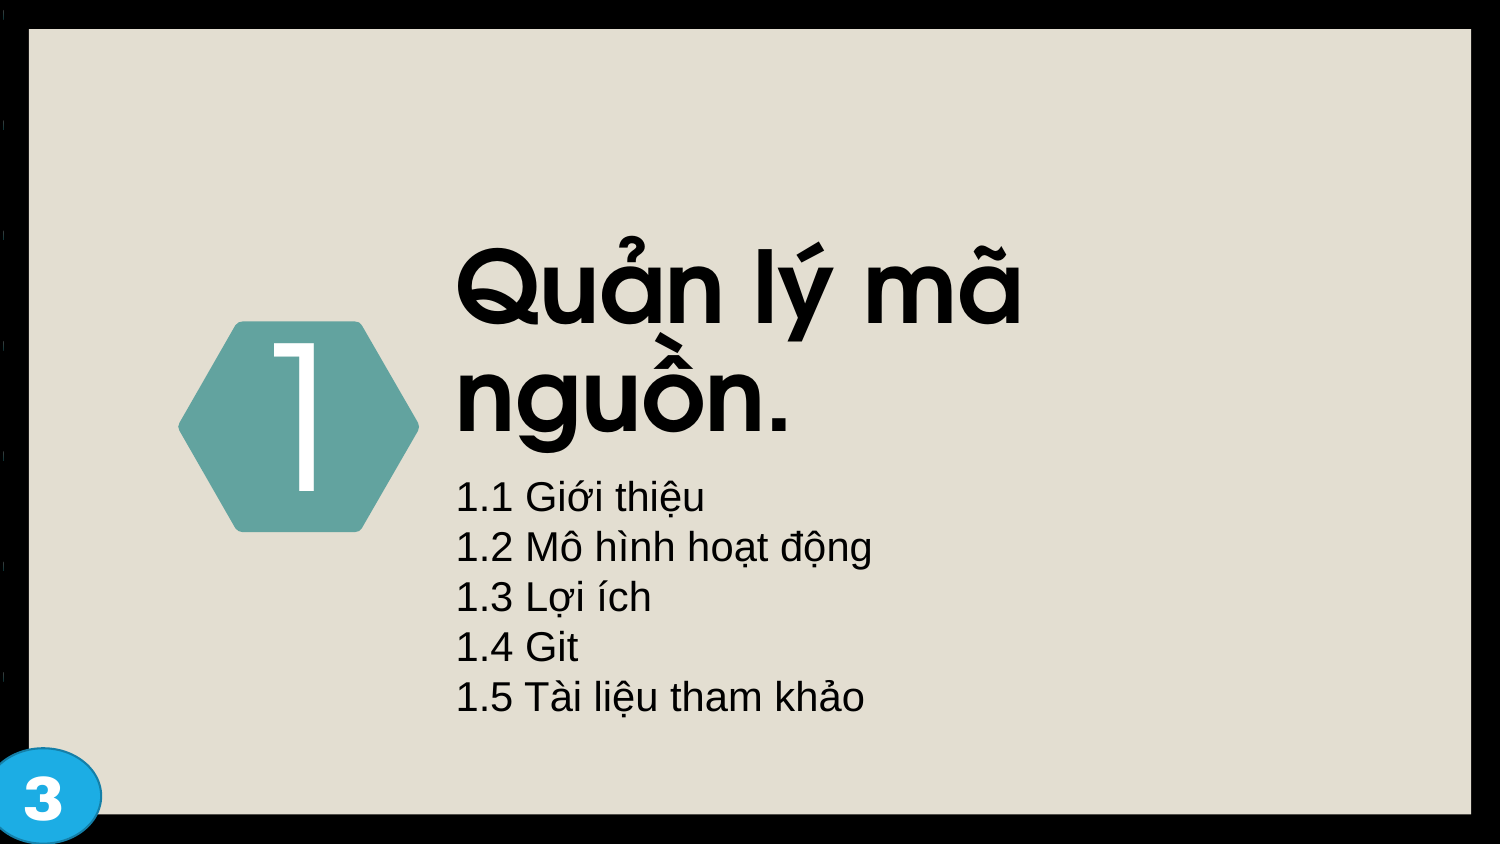

Quản lý mã nguồn.

# 1

1.1 Giới thiệu
1.2 Mô hình hoạt động
1.3 Lợi ích
1.4 Git
1.5 Tài liệu tham khảo

3